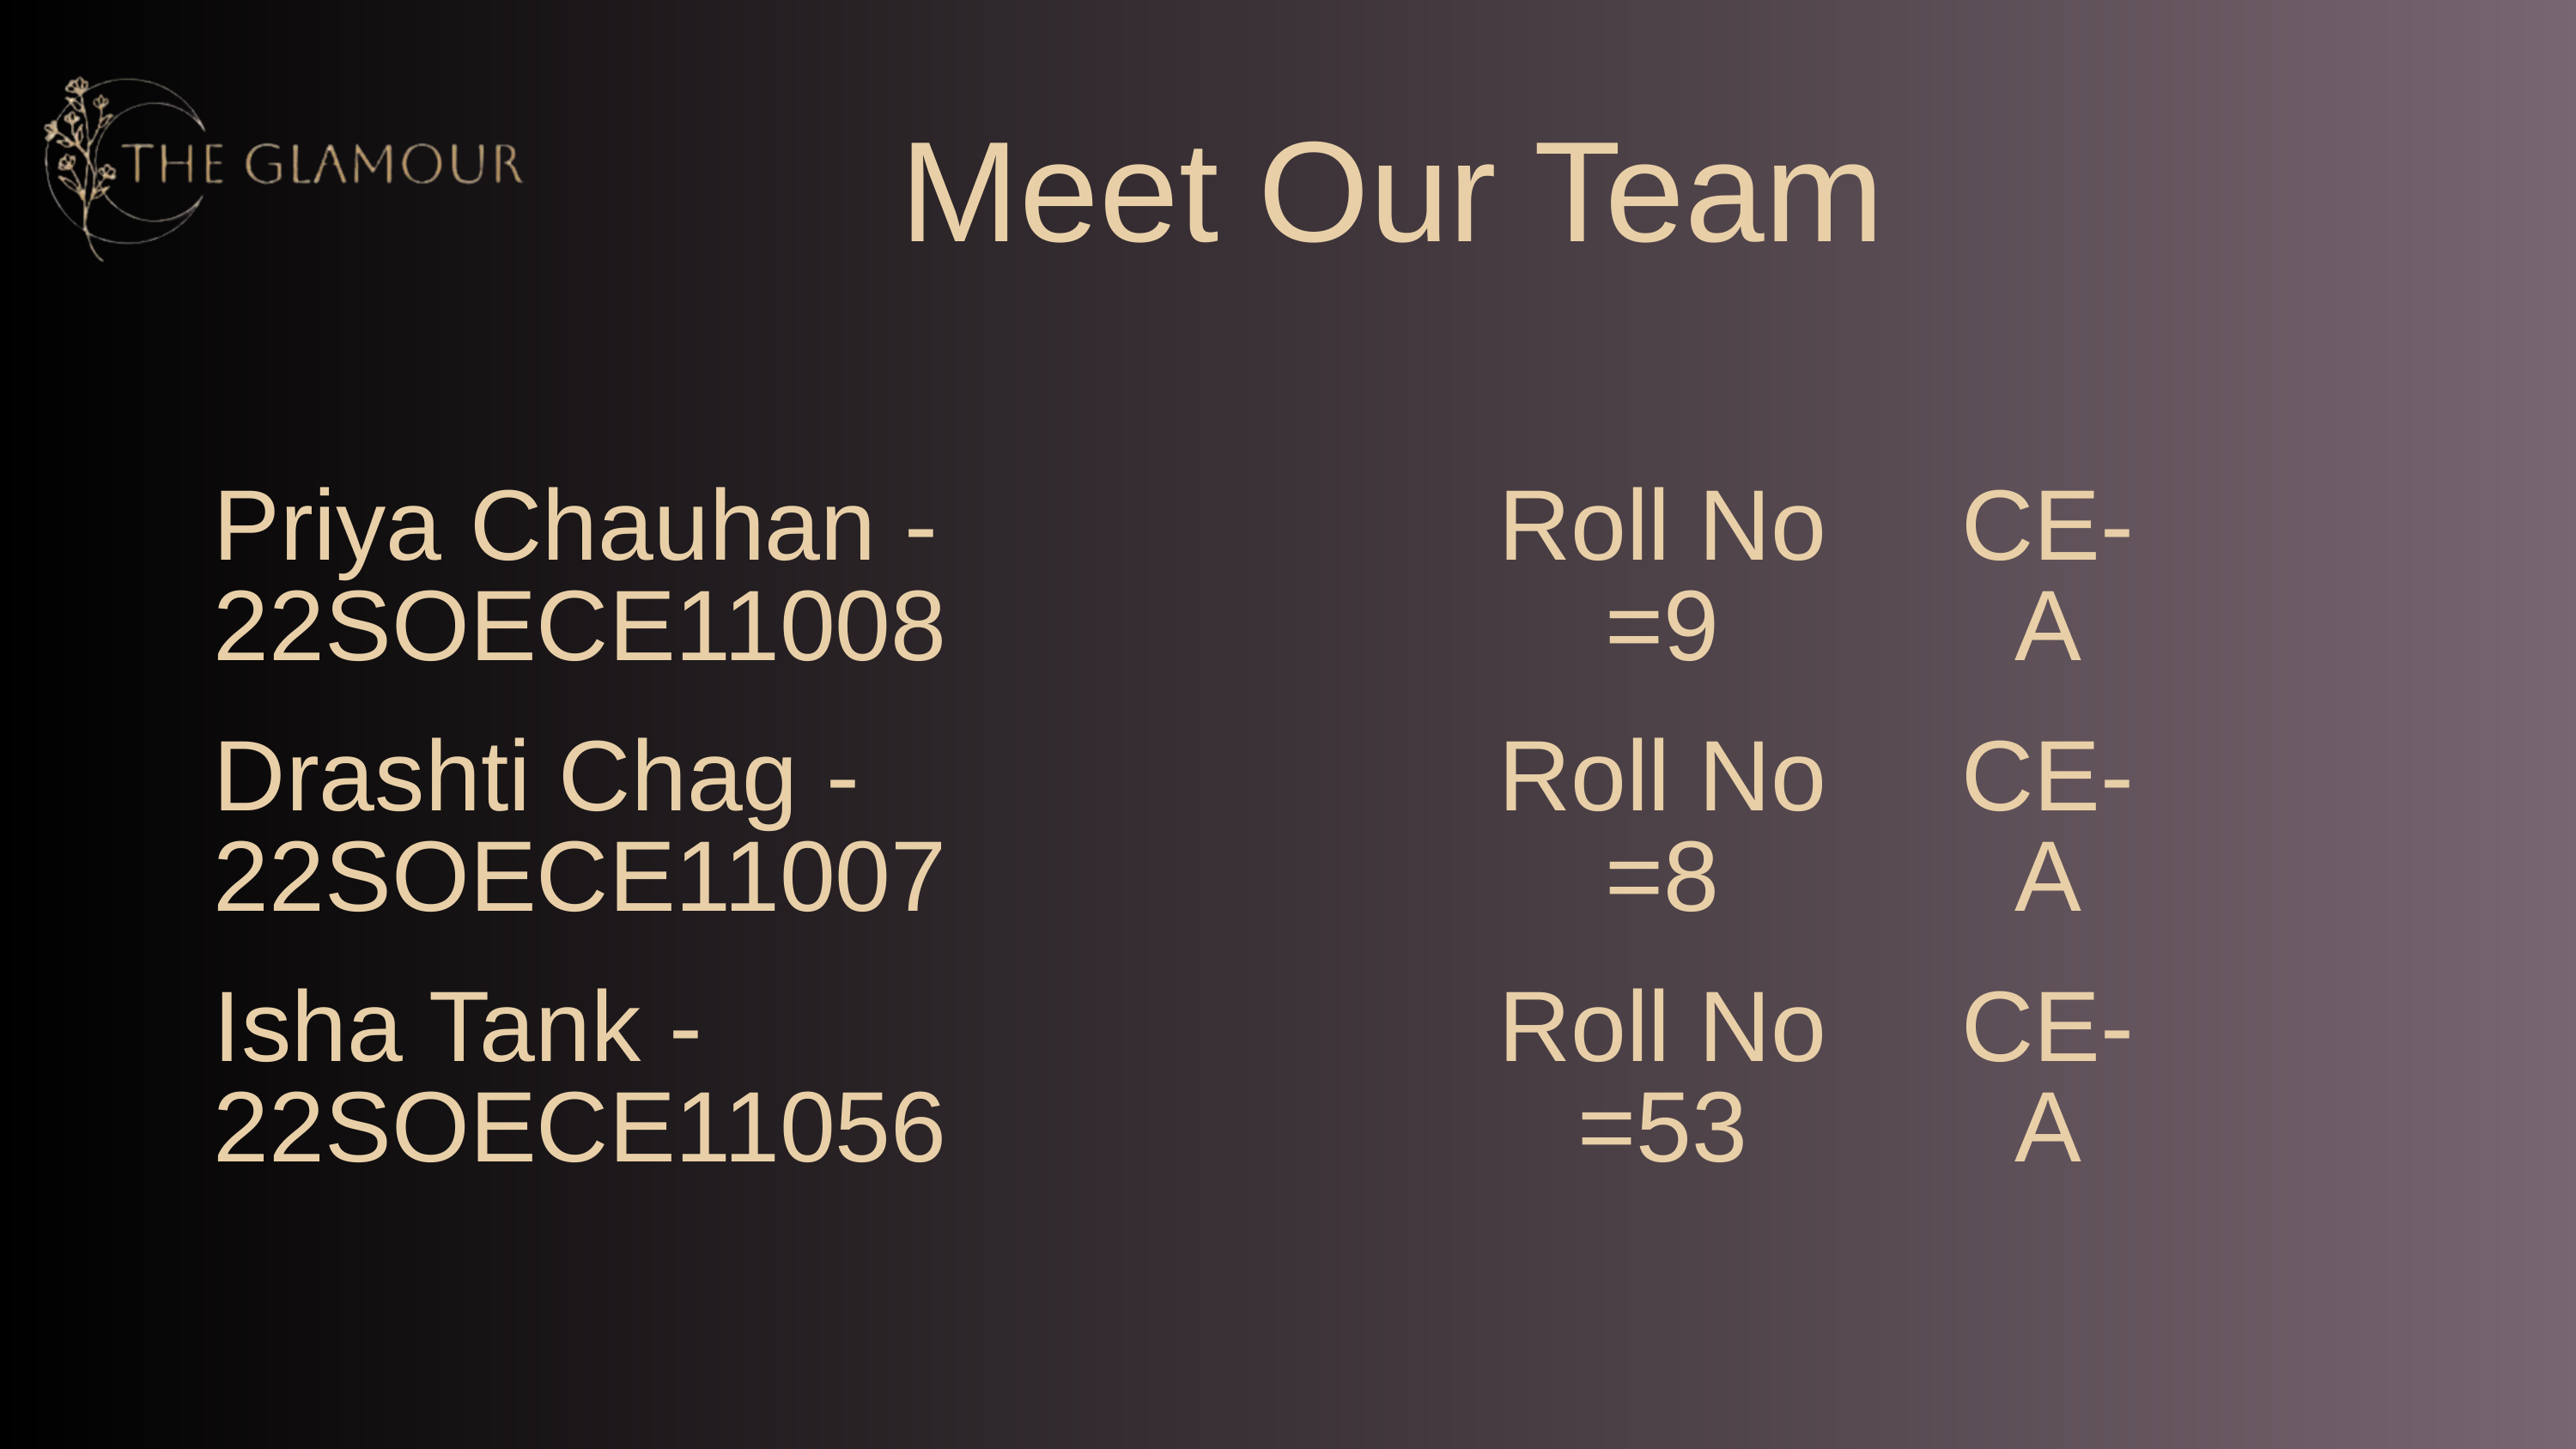

Meet Our Team
Priya Chauhan - 22SOECE11008
Roll No =9
CE-A
Drashti Chag - 22SOECE11007
Roll No =8
CE-A
Roll No =53
Isha Tank - 22SOECE11056
CE-A